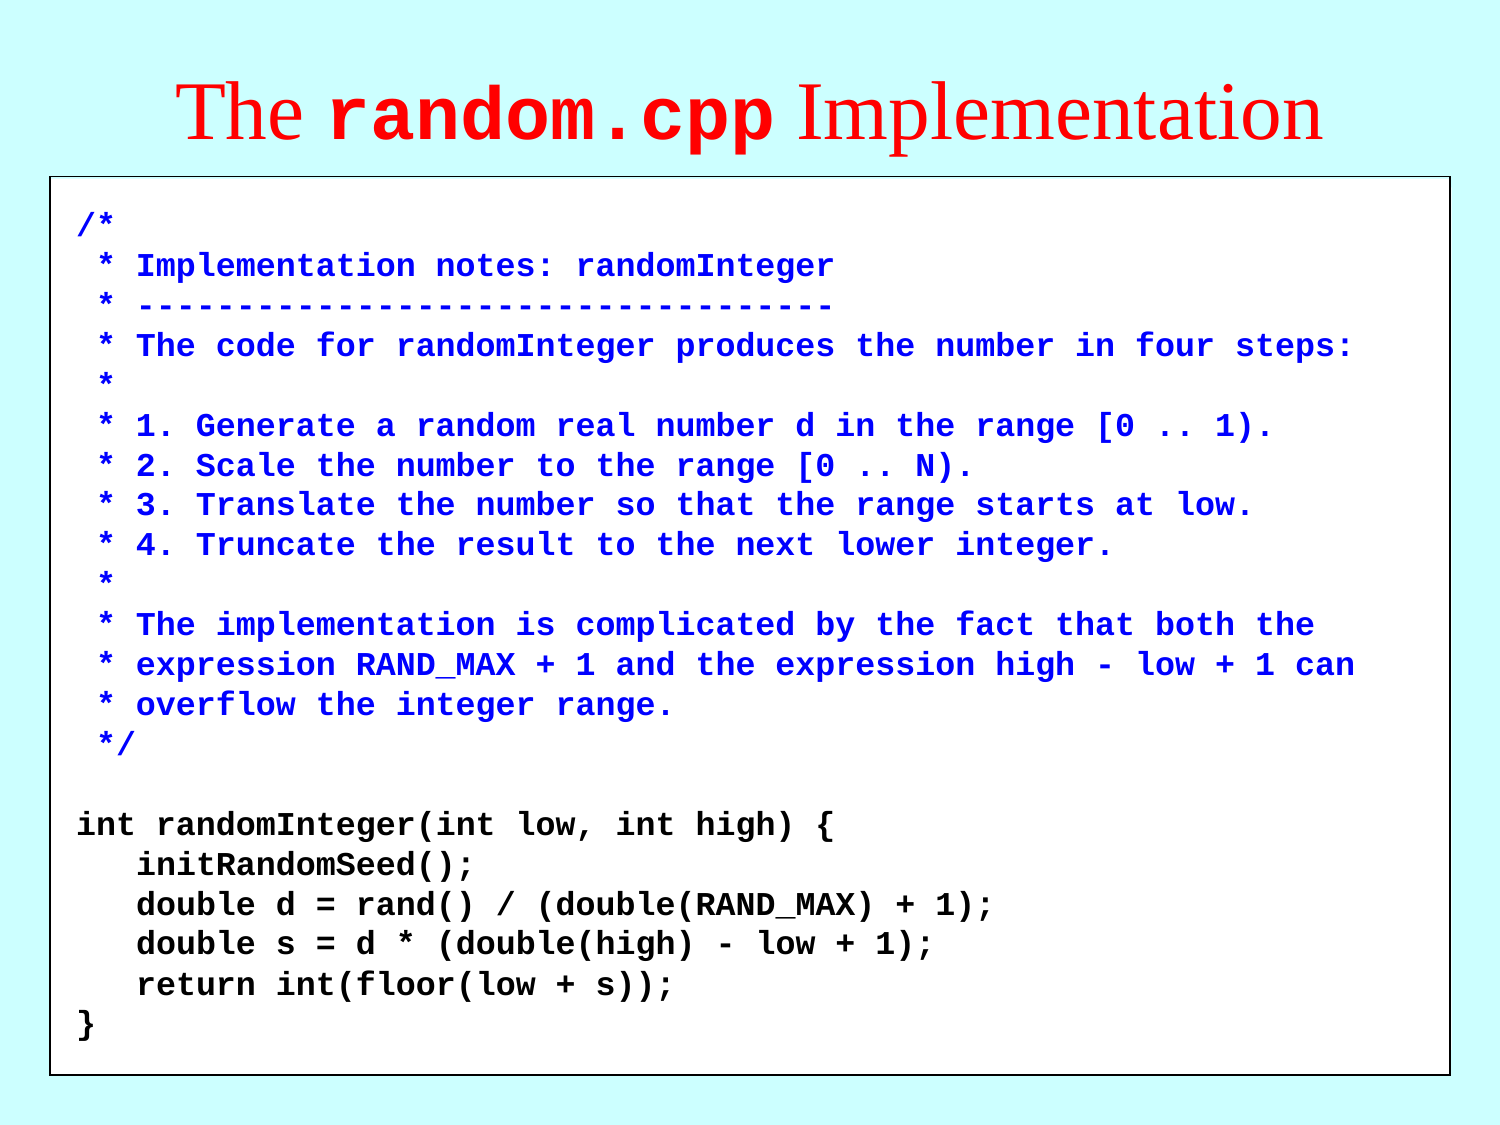

# The random.cpp Implementation

/*
 * Implementation notes: randomInteger
 * -----------------------------------
 * The code for randomInteger produces the number in four steps:
 *
 * 1. Generate a random real number d in the range [0 .. 1).
 * 2. Scale the number to the range [0 .. N).
 * 3. Translate the number so that the range starts at low.
 * 4. Truncate the result to the next lower integer.
 *
 * The implementation is complicated by the fact that both the
 * expression RAND_MAX + 1 and the expression high - low + 1 can
 * overflow the integer range.
 */

int randomInteger(int low, int high) {
   initRandomSeed();
   double d = rand() / (double(RAND_MAX) + 1);
   double s = d * (double(high) - low + 1);
   return int(floor(low + s));
}
/*
 * File: random.cpp
 * ----------------
 * This file implements the random.h interface.
 */

#include <cstdlib>
#include <cmath>
#include <ctime>
#include "random.h"
#include "private/randompatch.h"
using namespace std;

/* Private function prototype */

static void initRandomSeed();